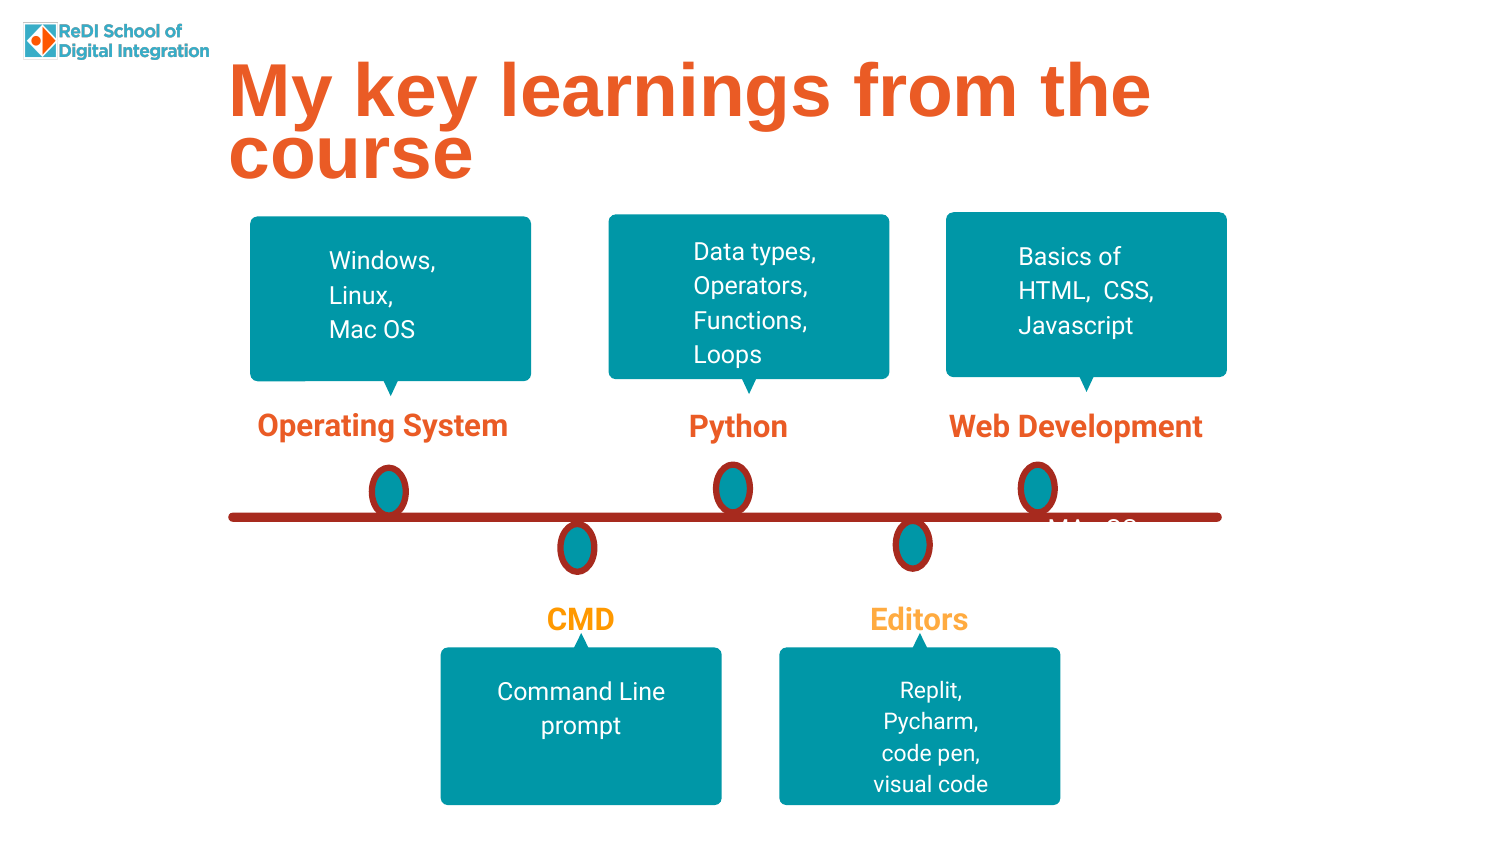

My key learnings from the course

Basics of HTML,  CSS,  Javascript

MAc OS

Web Development

Data types, Operators, Functions, Loops

MAc OS

Python

Windows, Linux, Mac OS

Operating System

CMD

Command Line prompt
Editors

Replit, Pycharm, code pen, visual code editor